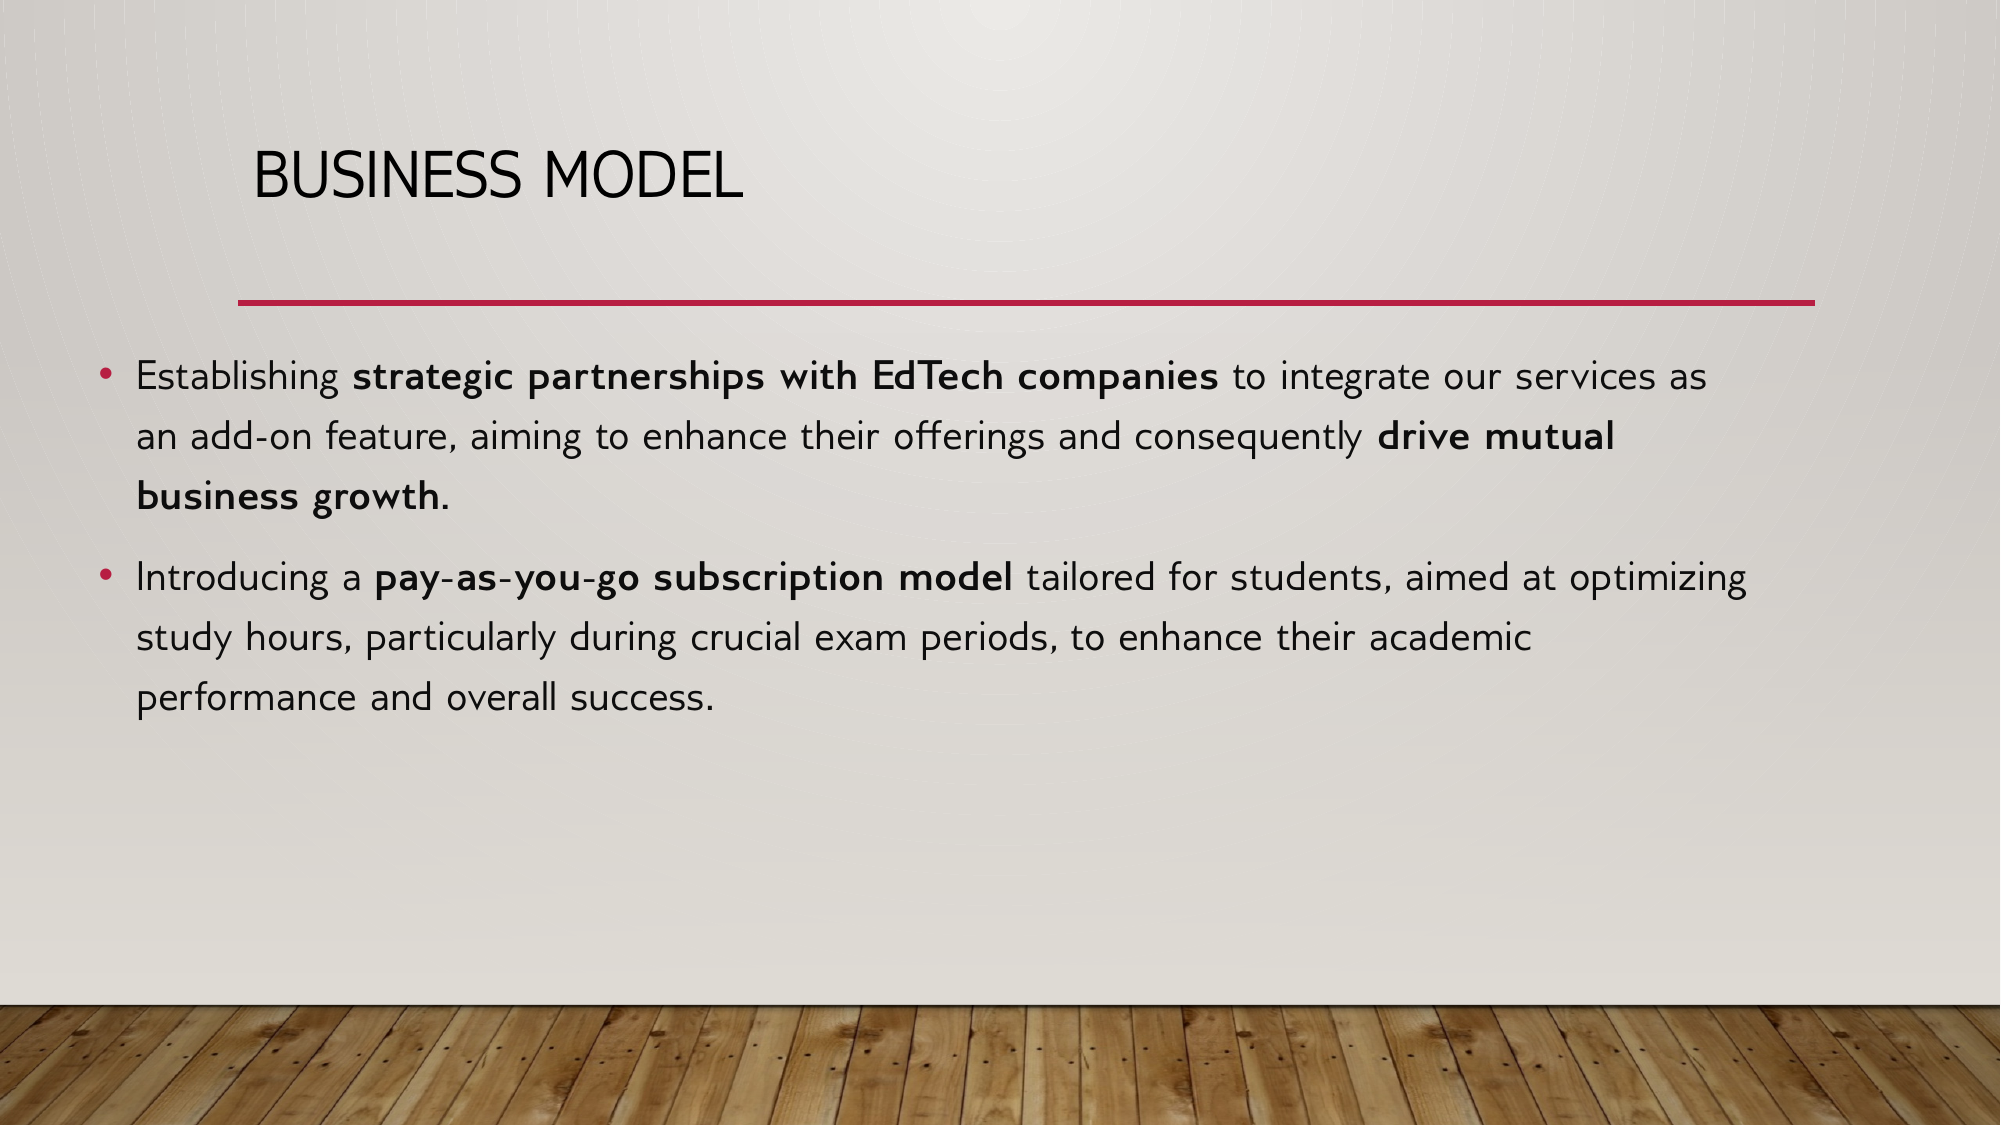

# Business model
Establishing strategic partnerships with EdTech companies to integrate our services as an add-on feature, aiming to enhance their offerings and consequently drive mutual business growth.
Introducing a pay-as-you-go subscription model tailored for students, aimed at optimizing study hours, particularly during crucial exam periods, to enhance their academic performance and overall success.